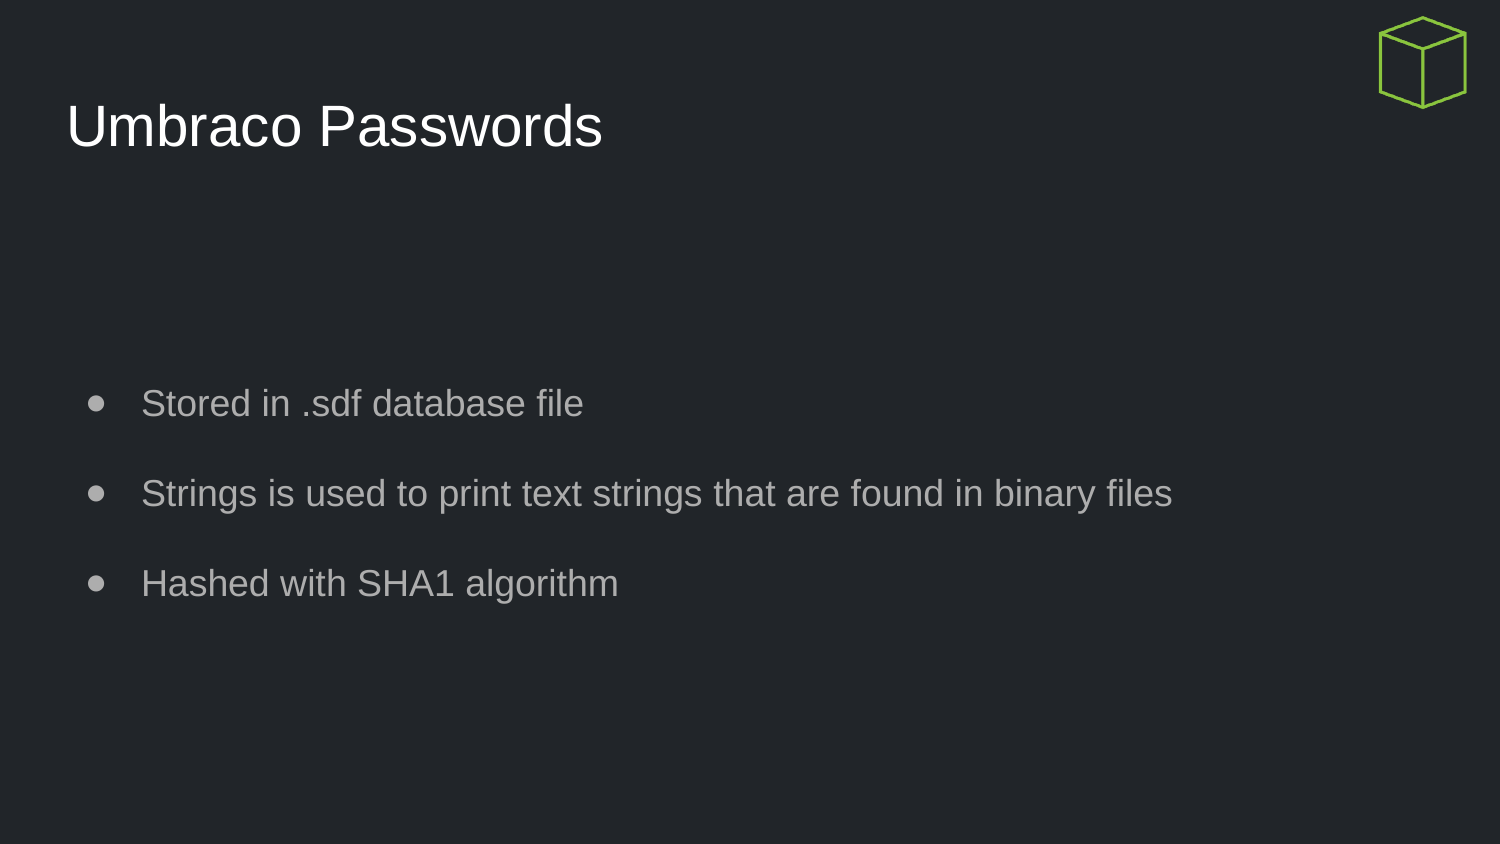

# Umbraco Passwords
Stored in .sdf database file
Strings is used to print text strings that are found in binary files
Hashed with SHA1 algorithm